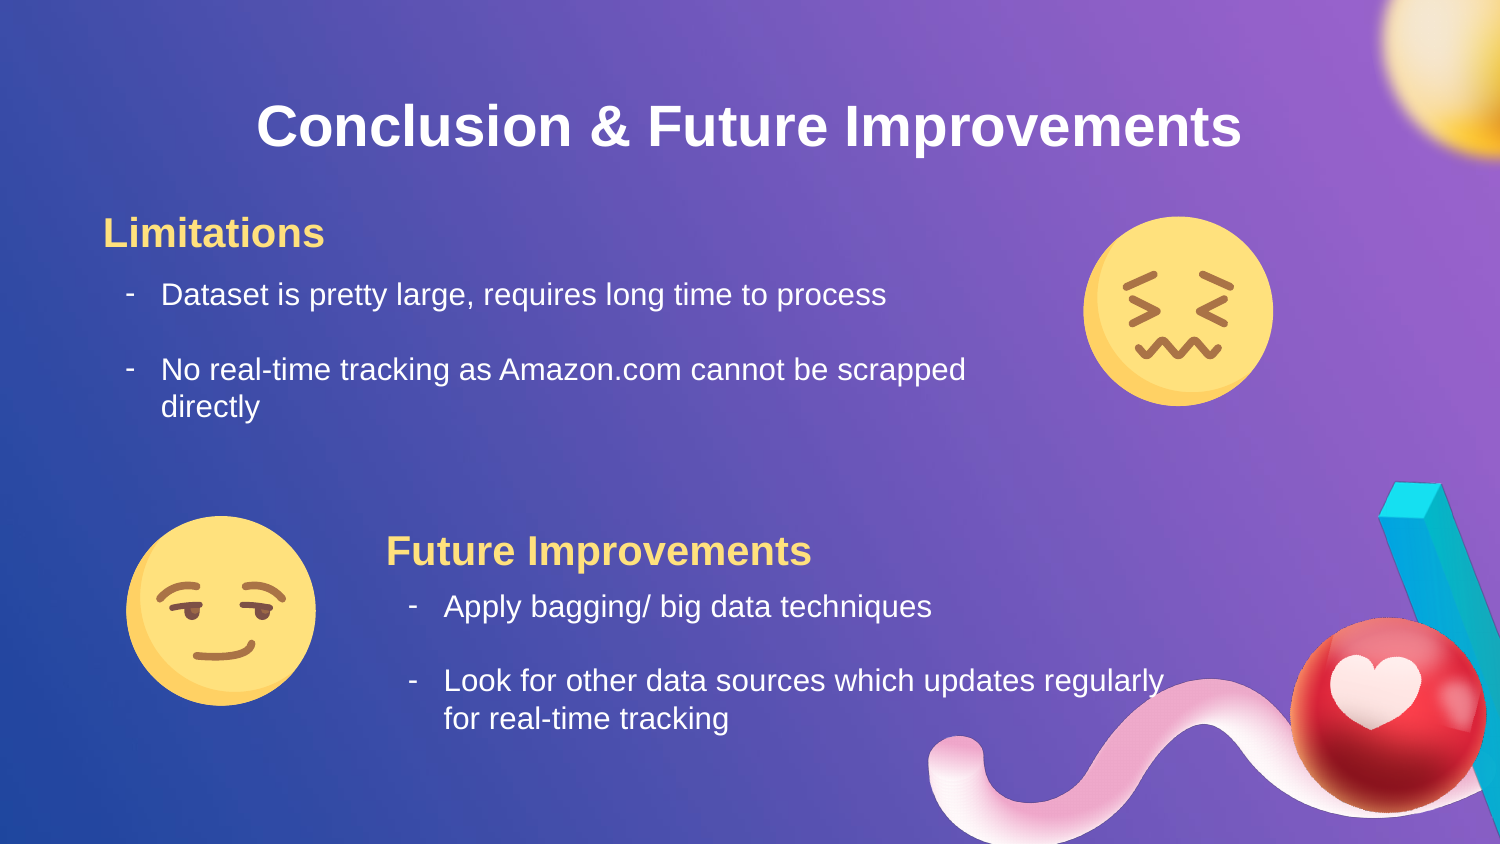

# Conclusion & Future Improvements
Limitations

Dataset is pretty large, requires long time to process

No real-time tracking as Amazon.com cannot be scrapped directly
Future Improvements

Apply bagging/ big data techniques
Look for other data sources which updates regularly for real-time tracking